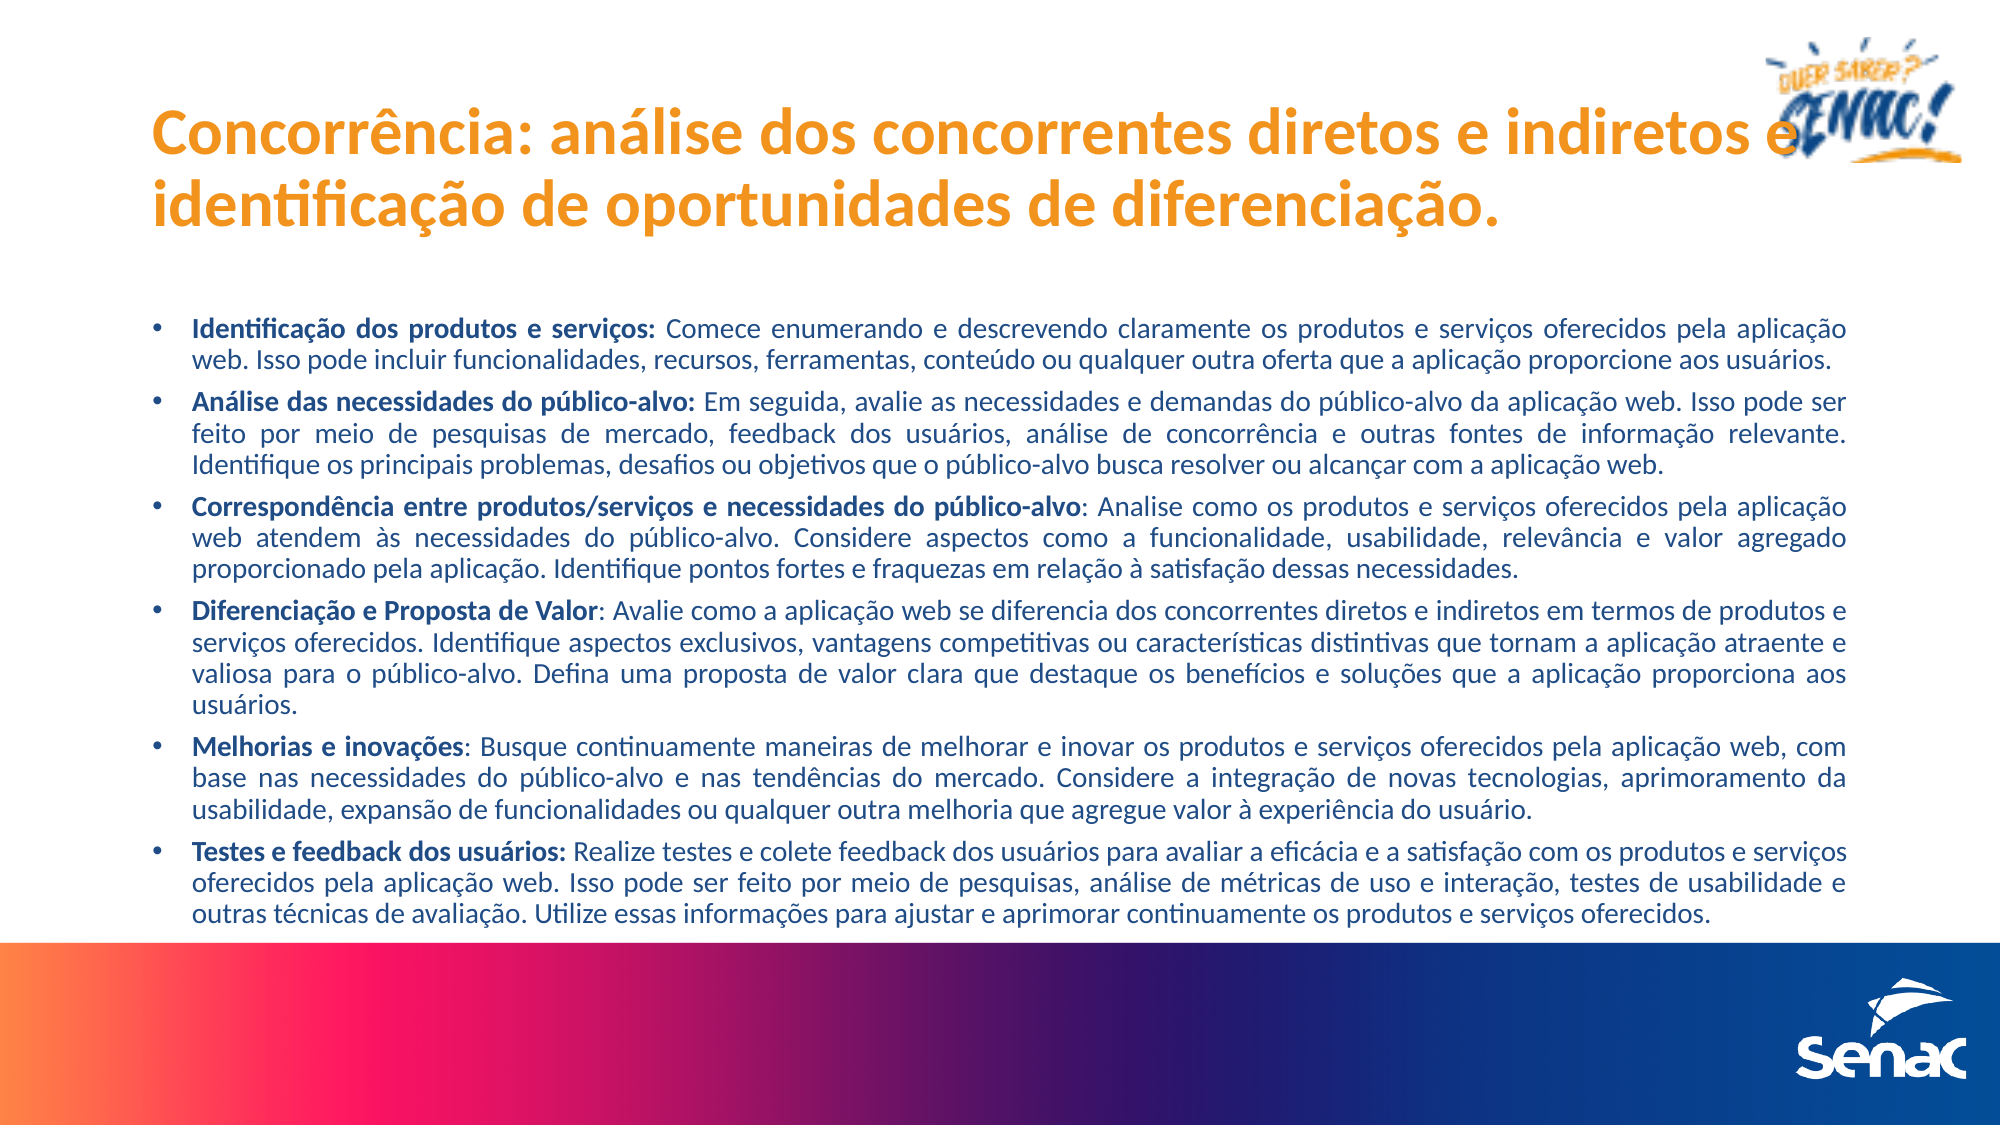

# Concorrência: análise dos concorrentes diretos e indiretos e identificação de oportunidades de diferenciação.

Identificação dos produtos e serviços: Comece enumerando e descrevendo claramente os produtos e serviços oferecidos pela aplicação web. Isso pode incluir funcionalidades, recursos, ferramentas, conteúdo ou qualquer outra oferta que a aplicação proporcione aos usuários.
Análise das necessidades do público-alvo: Em seguida, avalie as necessidades e demandas do público-alvo da aplicação web. Isso pode ser feito por meio de pesquisas de mercado, feedback dos usuários, análise de concorrência e outras fontes de informação relevante. Identifique os principais problemas, desafios ou objetivos que o público-alvo busca resolver ou alcançar com a aplicação web.
Correspondência entre produtos/serviços e necessidades do público-alvo: Analise como os produtos e serviços oferecidos pela aplicação web atendem às necessidades do público-alvo. Considere aspectos como a funcionalidade, usabilidade, relevância e valor agregado proporcionado pela aplicação. Identifique pontos fortes e fraquezas em relação à satisfação dessas necessidades.
Diferenciação e Proposta de Valor: Avalie como a aplicação web se diferencia dos concorrentes diretos e indiretos em termos de produtos e serviços oferecidos. Identifique aspectos exclusivos, vantagens competitivas ou características distintivas que tornam a aplicação atraente e valiosa para o público-alvo. Defina uma proposta de valor clara que destaque os benefícios e soluções que a aplicação proporciona aos usuários.
Melhorias e inovações: Busque continuamente maneiras de melhorar e inovar os produtos e serviços oferecidos pela aplicação web, com base nas necessidades do público-alvo e nas tendências do mercado. Considere a integração de novas tecnologias, aprimoramento da usabilidade, expansão de funcionalidades ou qualquer outra melhoria que agregue valor à experiência do usuário.
Testes e feedback dos usuários: Realize testes e colete feedback dos usuários para avaliar a eficácia e a satisfação com os produtos e serviços oferecidos pela aplicação web. Isso pode ser feito por meio de pesquisas, análise de métricas de uso e interação, testes de usabilidade e outras técnicas de avaliação. Utilize essas informações para ajustar e aprimorar continuamente os produtos e serviços oferecidos.